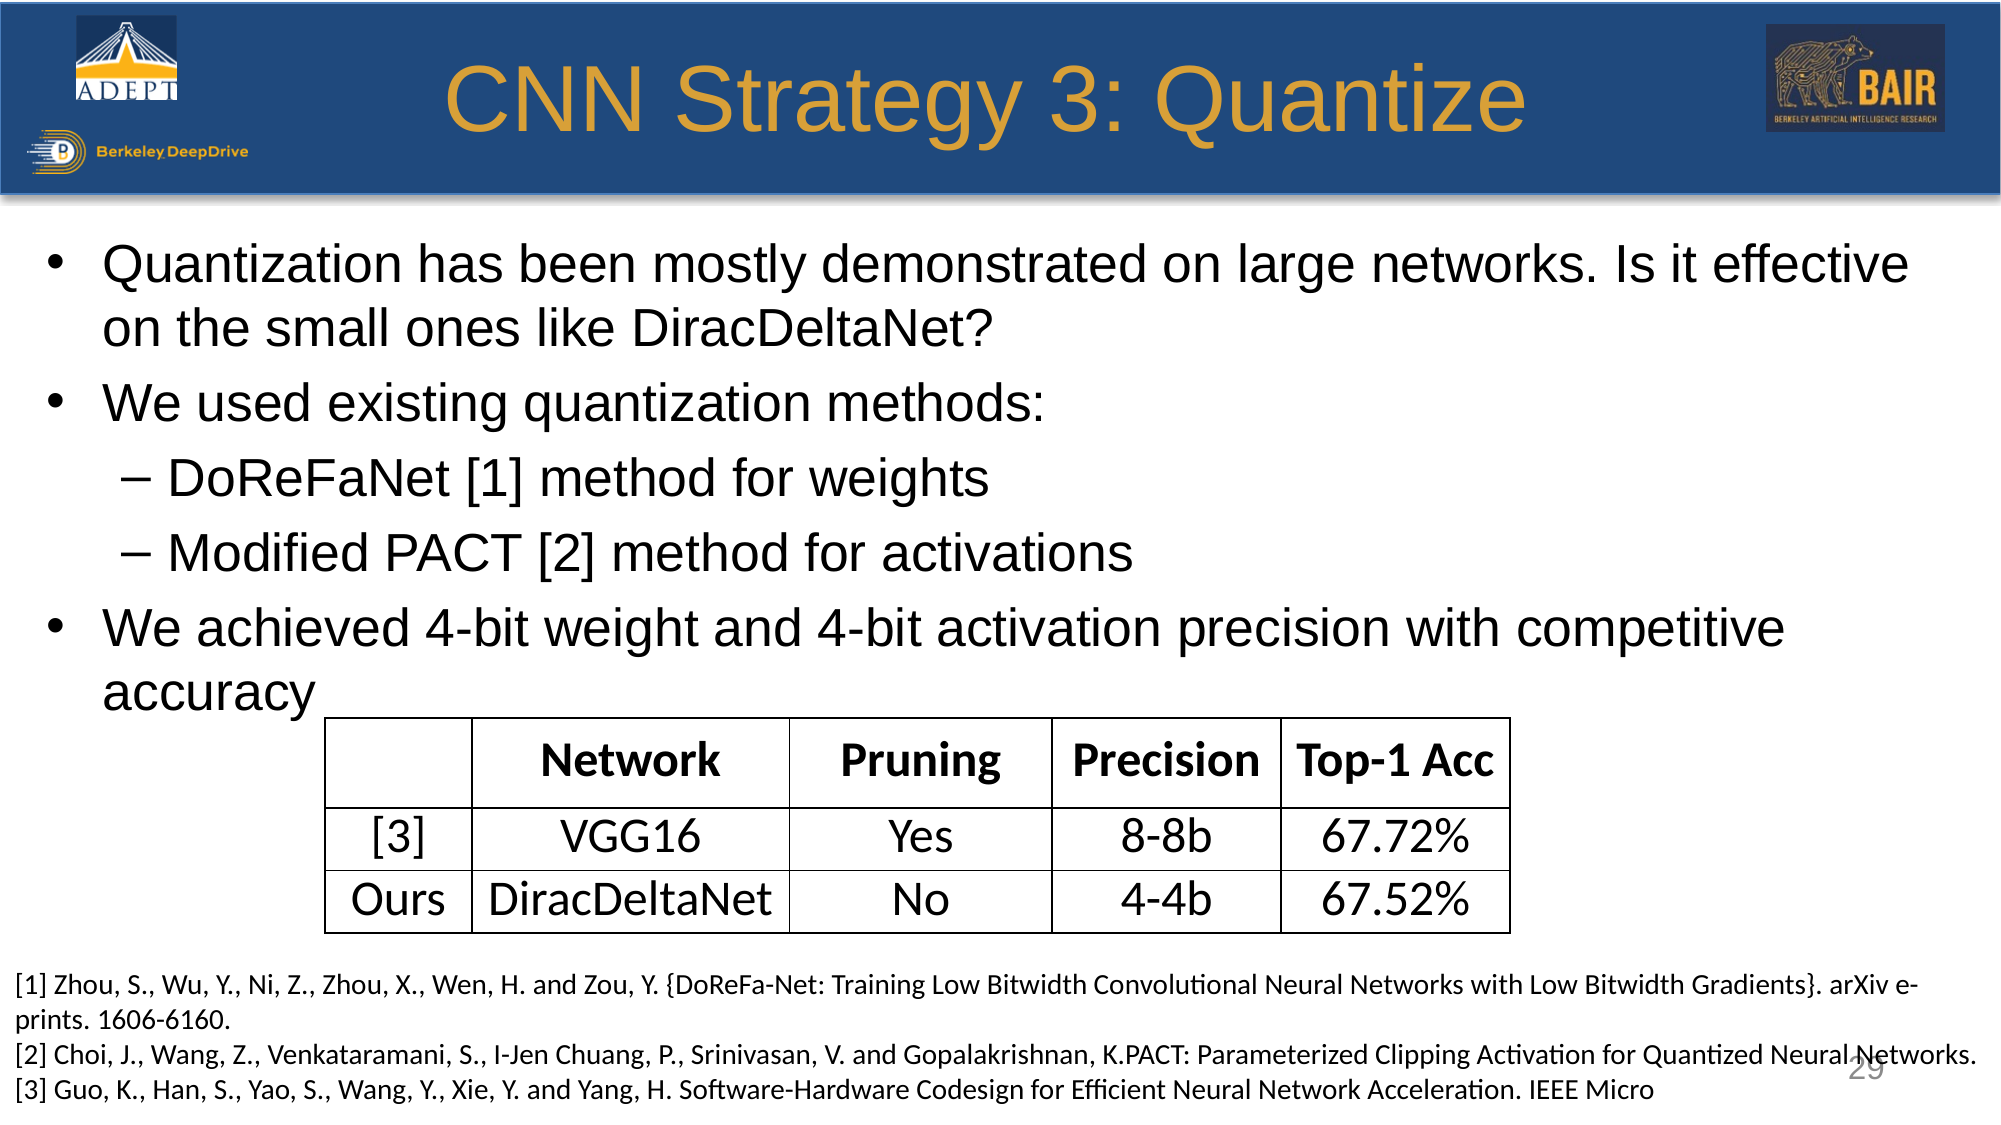

# CNN Strategy 3: Quantize
Quantization has been mostly demonstrated on large networks. Is it effective on the small ones like DiracDeltaNet?
We used existing quantization methods:
DoReFaNet [1] method for weights
Modified PACT [2] method for activations
We achieved 4-bit weight and 4-bit activation precision with competitive accuracy
|  | Network | Pruning | Precision | Top-1 Acc |
| --- | --- | --- | --- | --- |
| [3] | VGG16 | Yes | 8-8b | 67.72% |
| Ours | DiracDeltaNet | No | 4-4b | 67.52% |
[1] Zhou, S., Wu, Y., Ni, Z., Zhou, X., Wen, H. and Zou, Y. {DoReFa-Net: Training Low Bitwidth Convolutional Neural Networks with Low Bitwidth Gradients}. arXiv e-prints. 1606-6160.
[2] Choi, J., Wang, Z., Venkataramani, S., I-Jen Chuang, P., Srinivasan, V. and Gopalakrishnan, K.PACT: Parameterized Clipping Activation for Quantized Neural Networks.
[3] Guo, K., Han, S., Yao, S., Wang, Y., Xie, Y. and Yang, H. Software-Hardware Codesign for Efficient Neural Network Acceleration. IEEE Micro
29